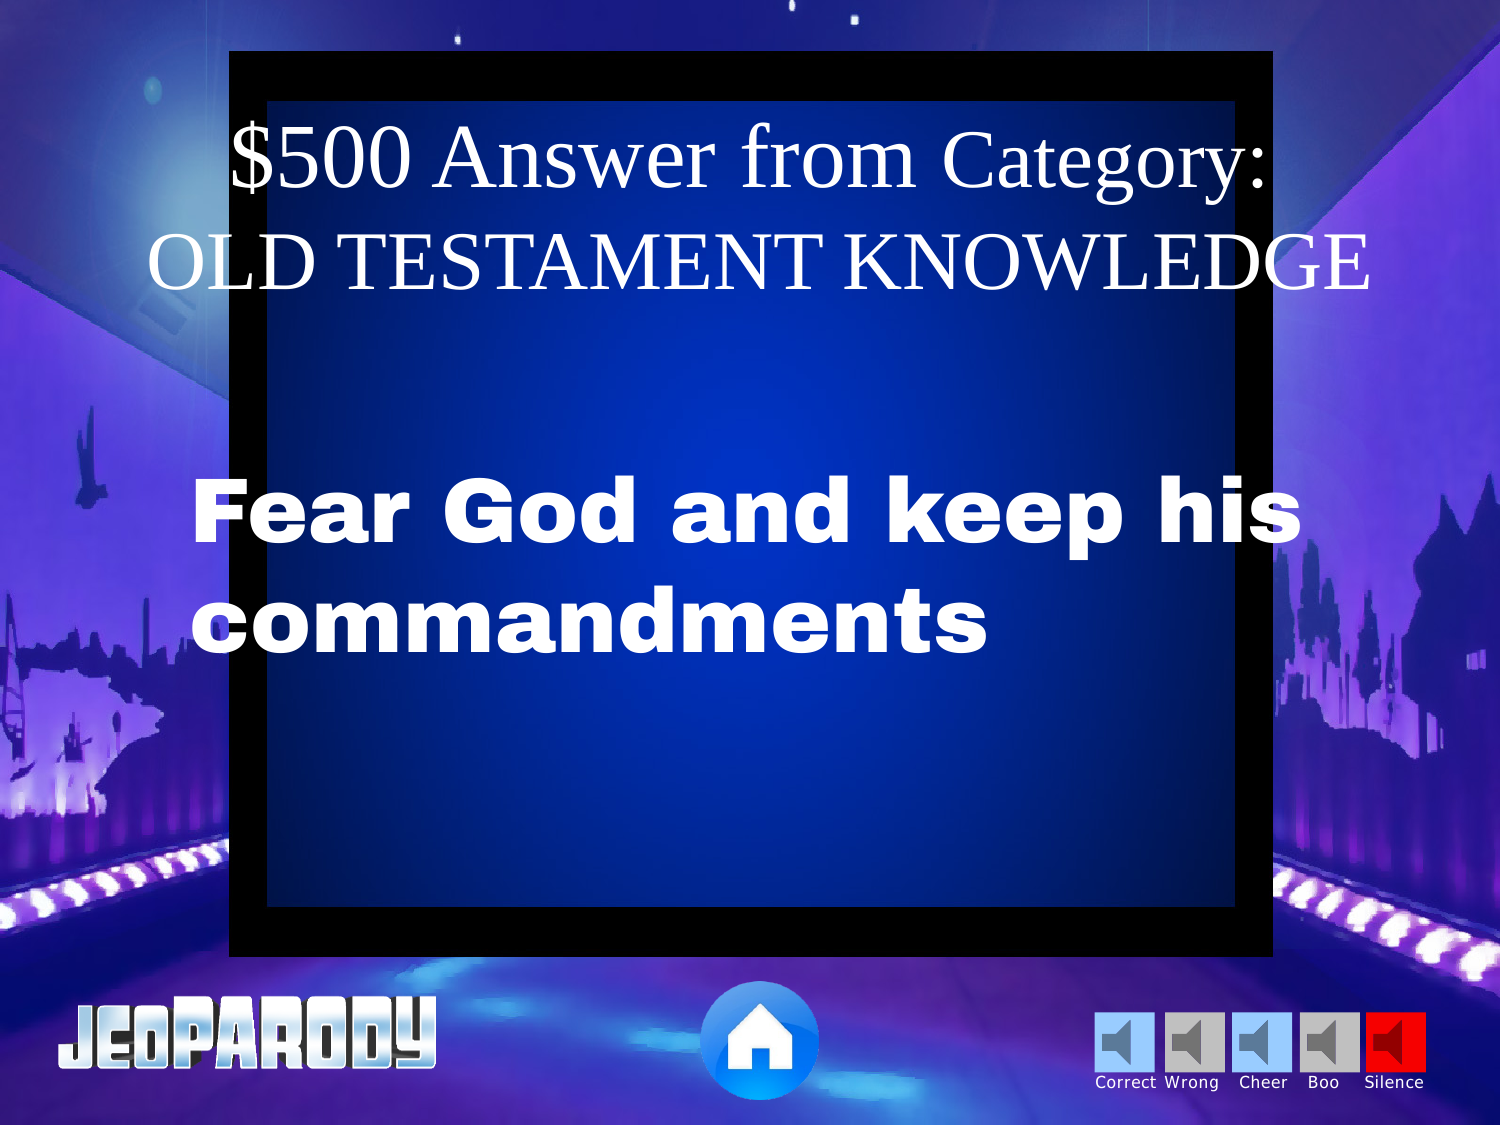

$500 Answer from Category:
 OLD TESTAMENT KNOWLEDGE
Fear God and keep his commandments